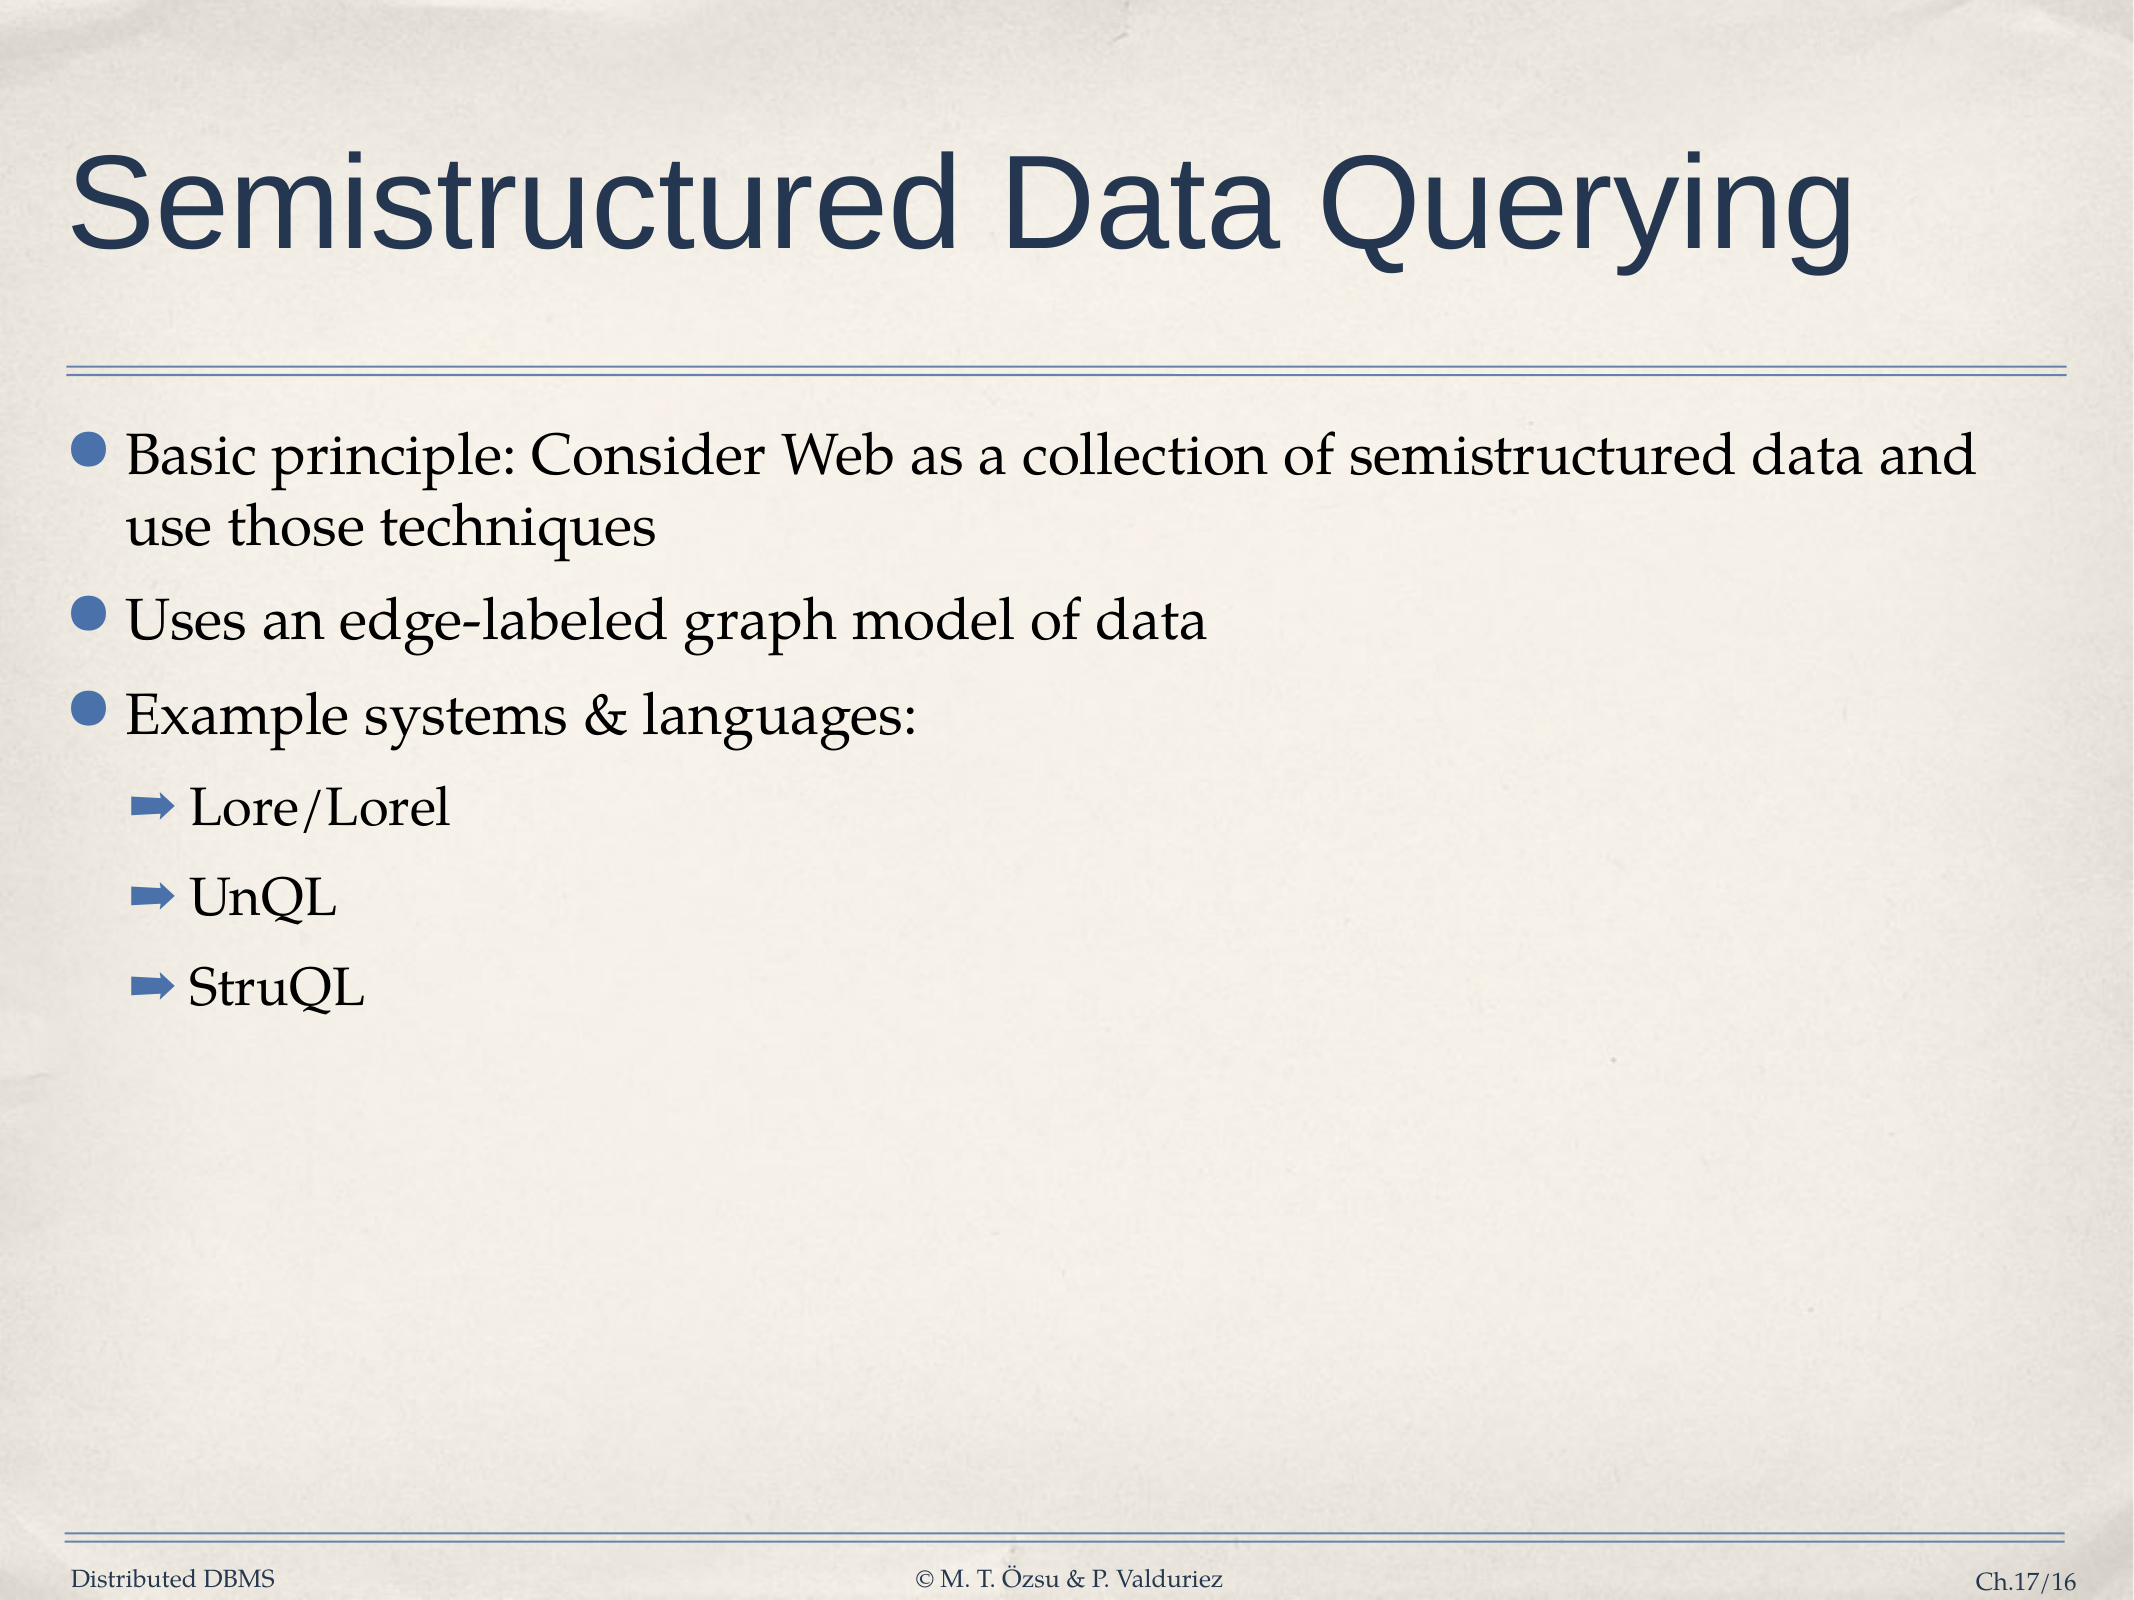

# Semistructured Data Querying
Basic principle: Consider Web as a collection of semistructured data and use those techniques
Uses an edge-labeled graph model of data
Example systems & languages:
Lore/Lorel
UnQL
StruQL